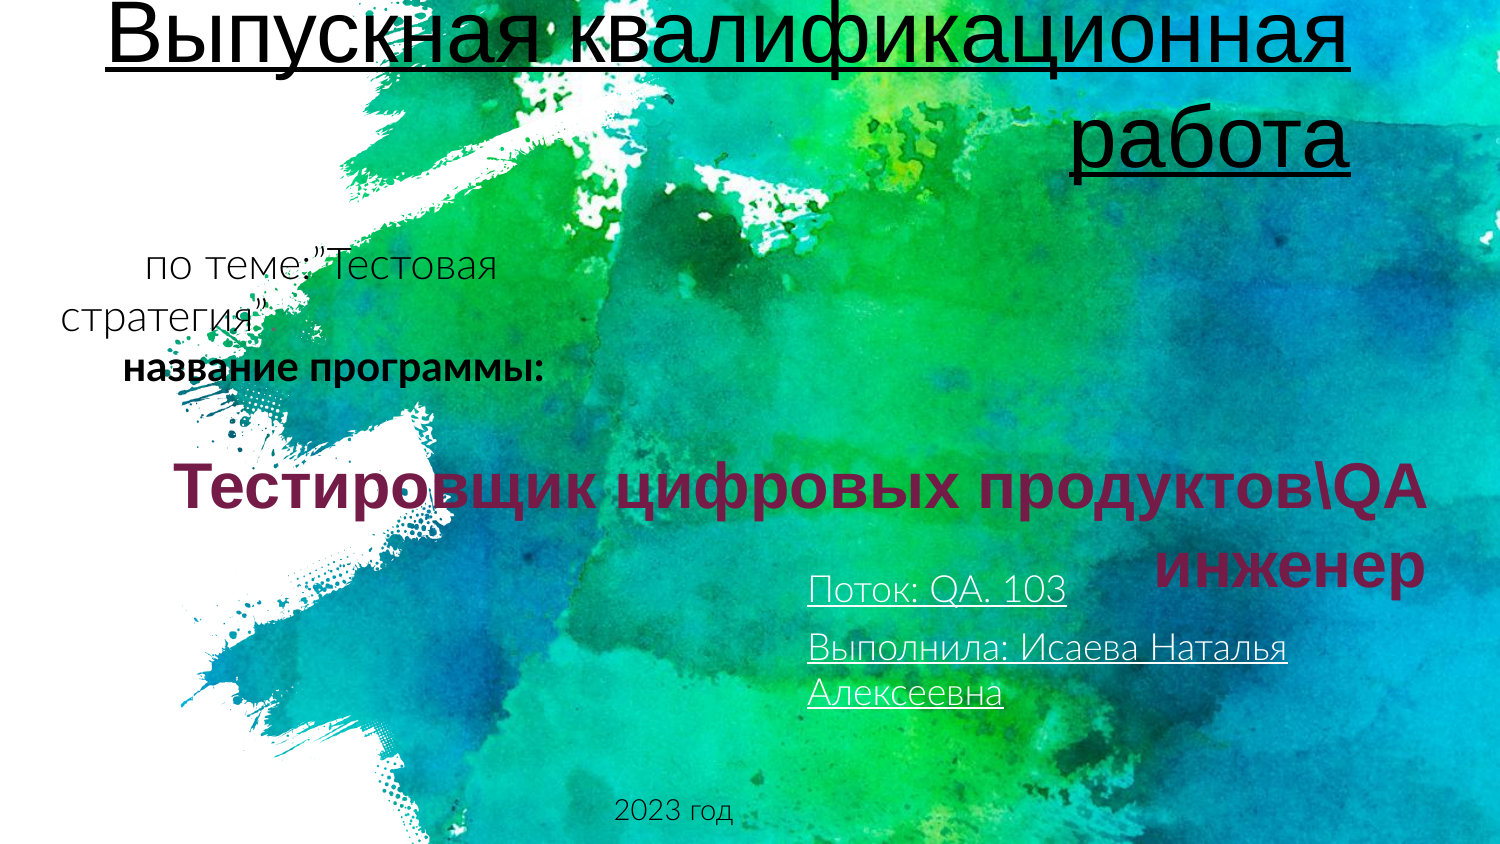

# Выпускная квалификационная работа

       по теме:”Тестовая стратегия”.
       название программы:

      Тестировщик цифровых продуктов\QA инженер
Поток: QA. 103
Выполнила: Исаева Наталья Алексеевна
2023 год